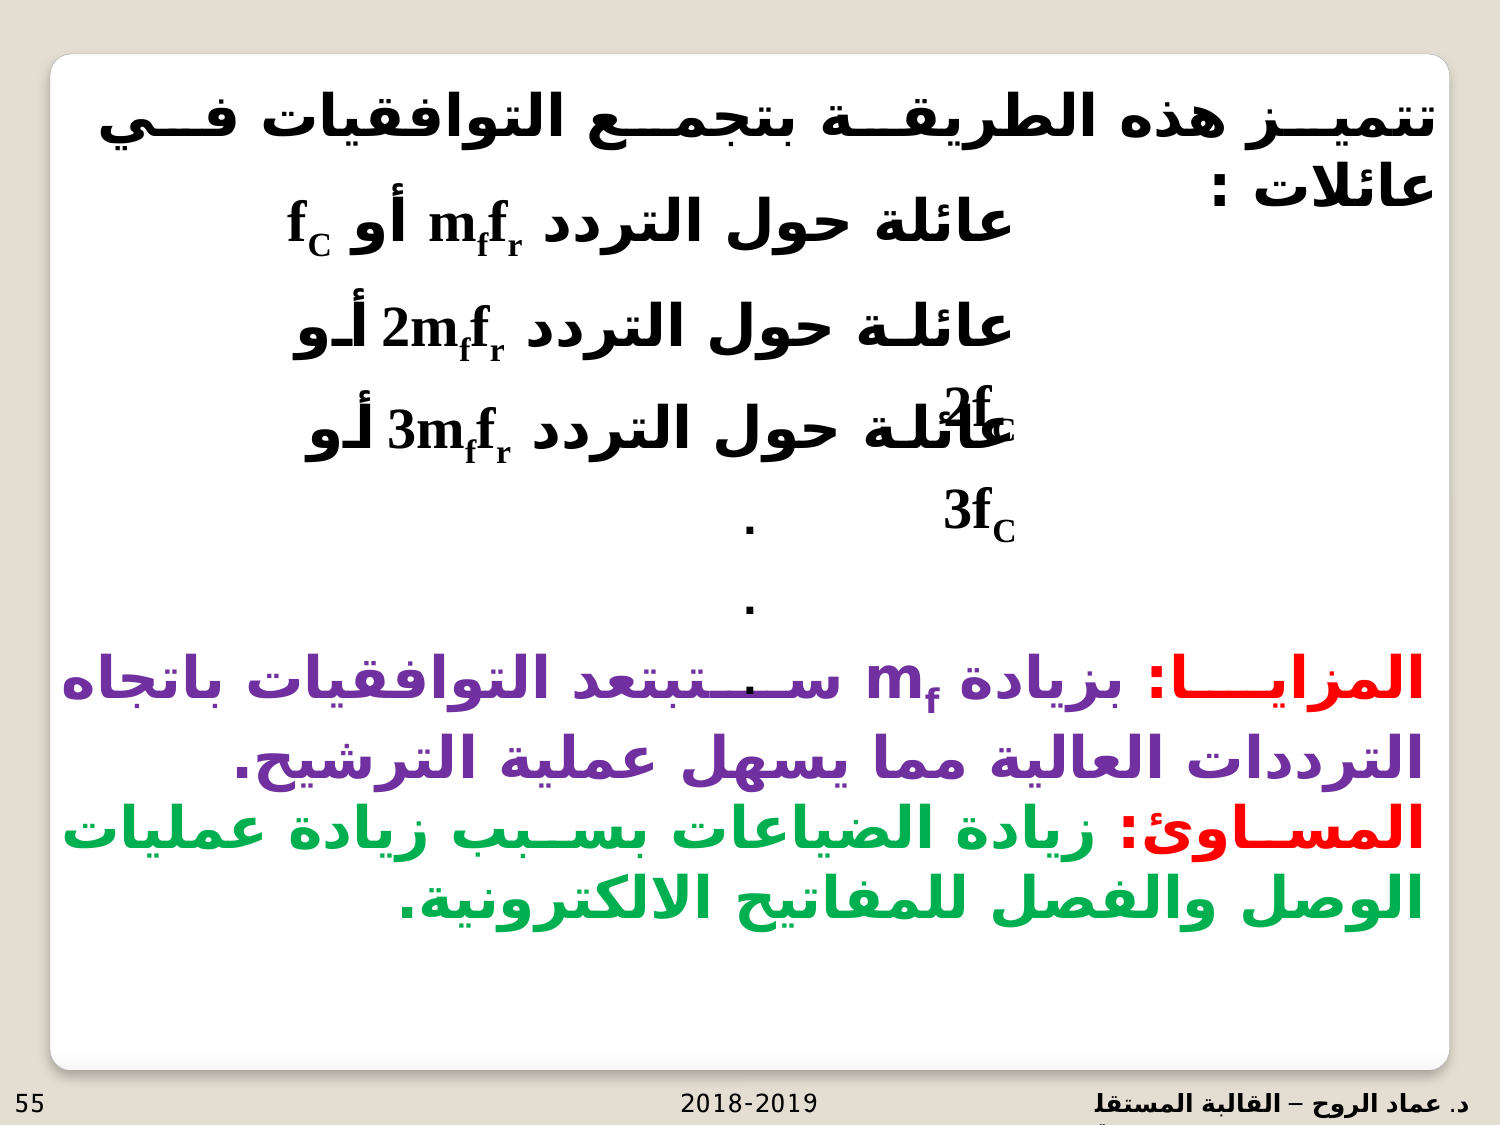

تتميز هذه الطريقة بتجمع التوافقيات في عائلات :
عائلة حول التردد mffr أو fC
عائلة حول التردد 2mffr أو 2fC
عائلة حول التردد 3mffr أو 3fC
.
.
.
المزايا: بزيادة mf ستبتعد التوافقيات باتجاه الترددات العالية مما يسهل عملية الترشيح.
المساوئ: زيادة الضياعات بسبب زيادة عمليات الوصل والفصل للمفاتيح الالكترونية.
55
2018-2019
د. عماد الروح – القالبة المستقلة